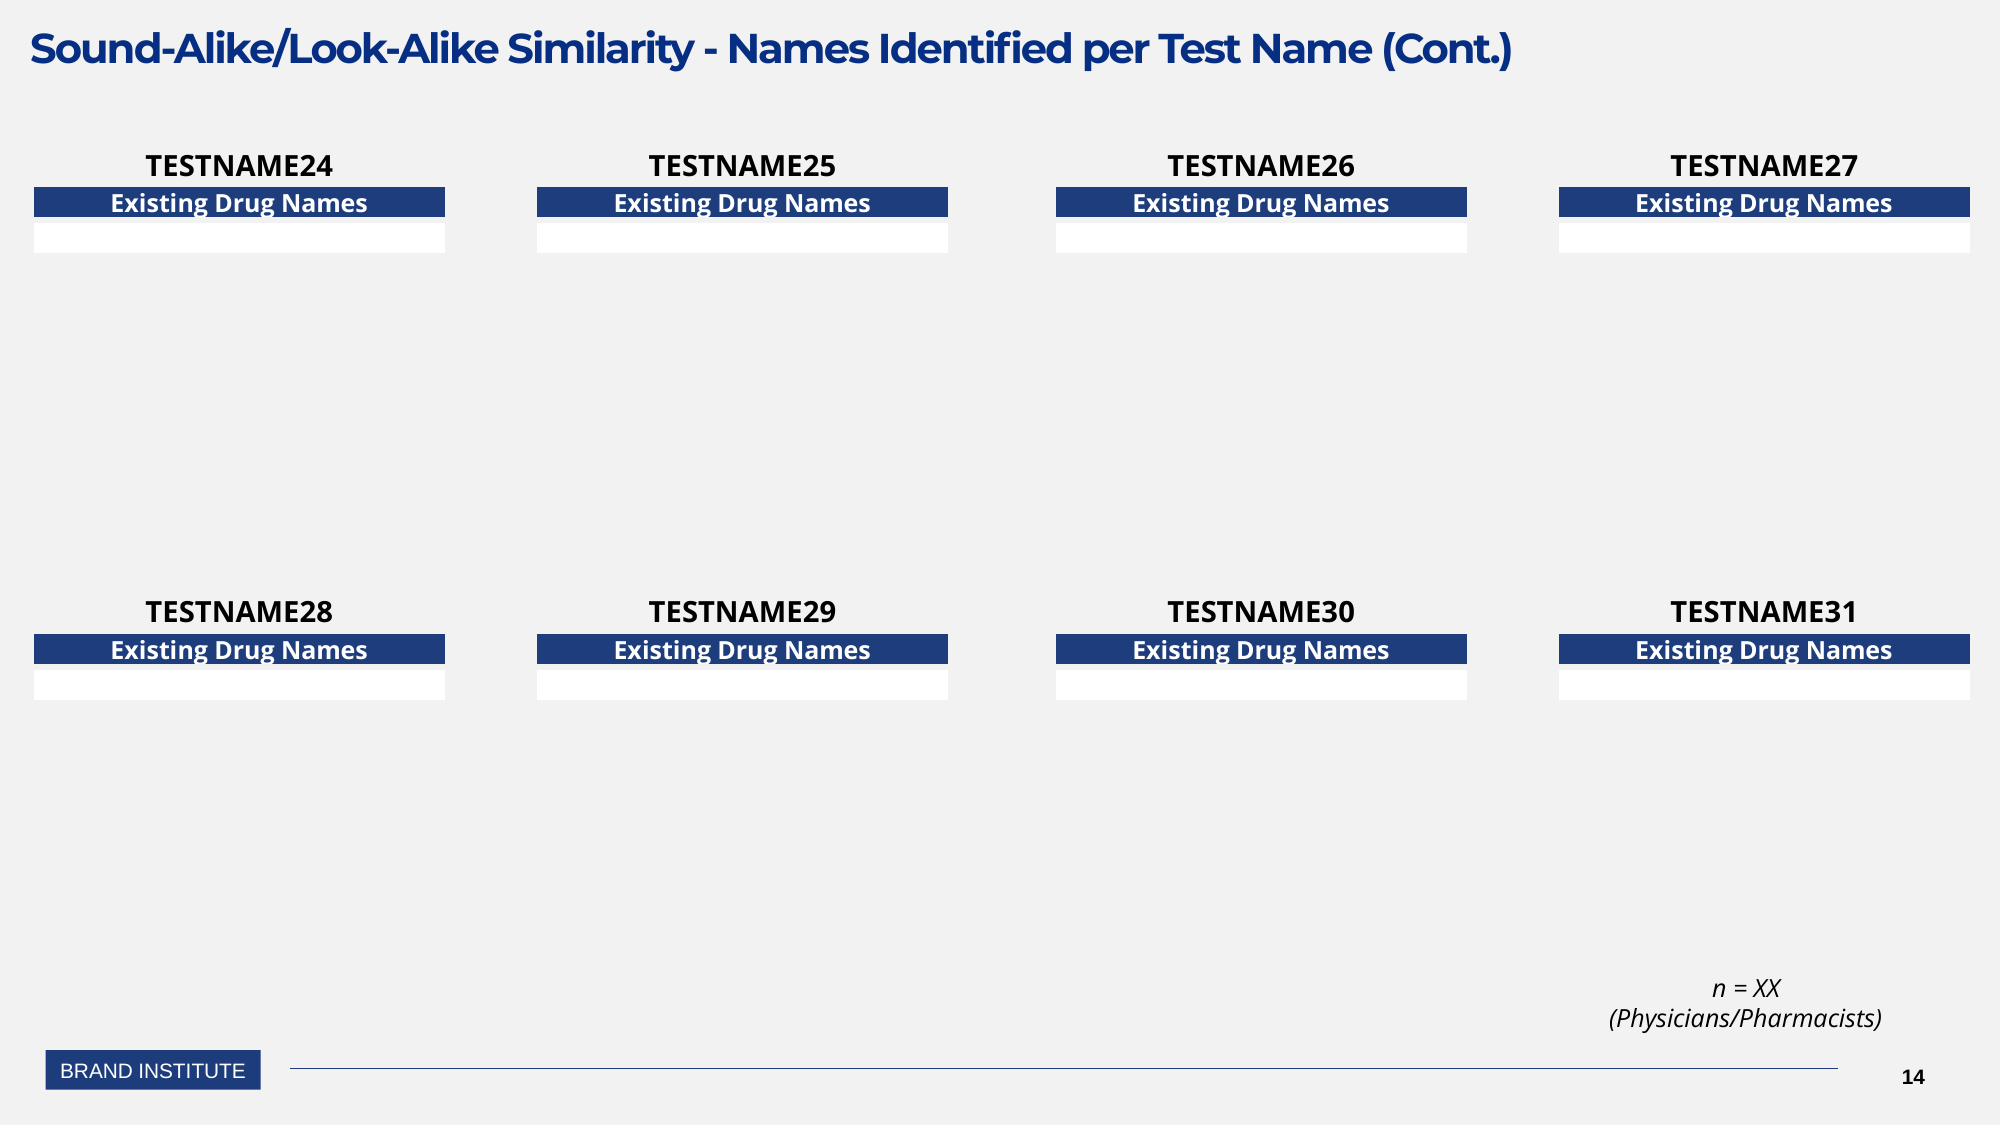

# Sound-Alike/Look-Alike Similarity - Names Identified per Test Name (Cont.)
| TESTNAME24 |
| --- |
| Existing Drug Names |
|  |
| TESTNAME25 |
| --- |
| Existing Drug Names |
|  |
| TESTNAME26 |
| --- |
| Existing Drug Names |
|  |
| TESTNAME27 |
| --- |
| Existing Drug Names |
|  |
| TESTNAME28 |
| --- |
| Existing Drug Names |
|  |
| TESTNAME29 |
| --- |
| Existing Drug Names |
|  |
| TESTNAME30 |
| --- |
| Existing Drug Names |
|  |
| TESTNAME31 |
| --- |
| Existing Drug Names |
|  |
n = XX
(Physicians/Pharmacists)